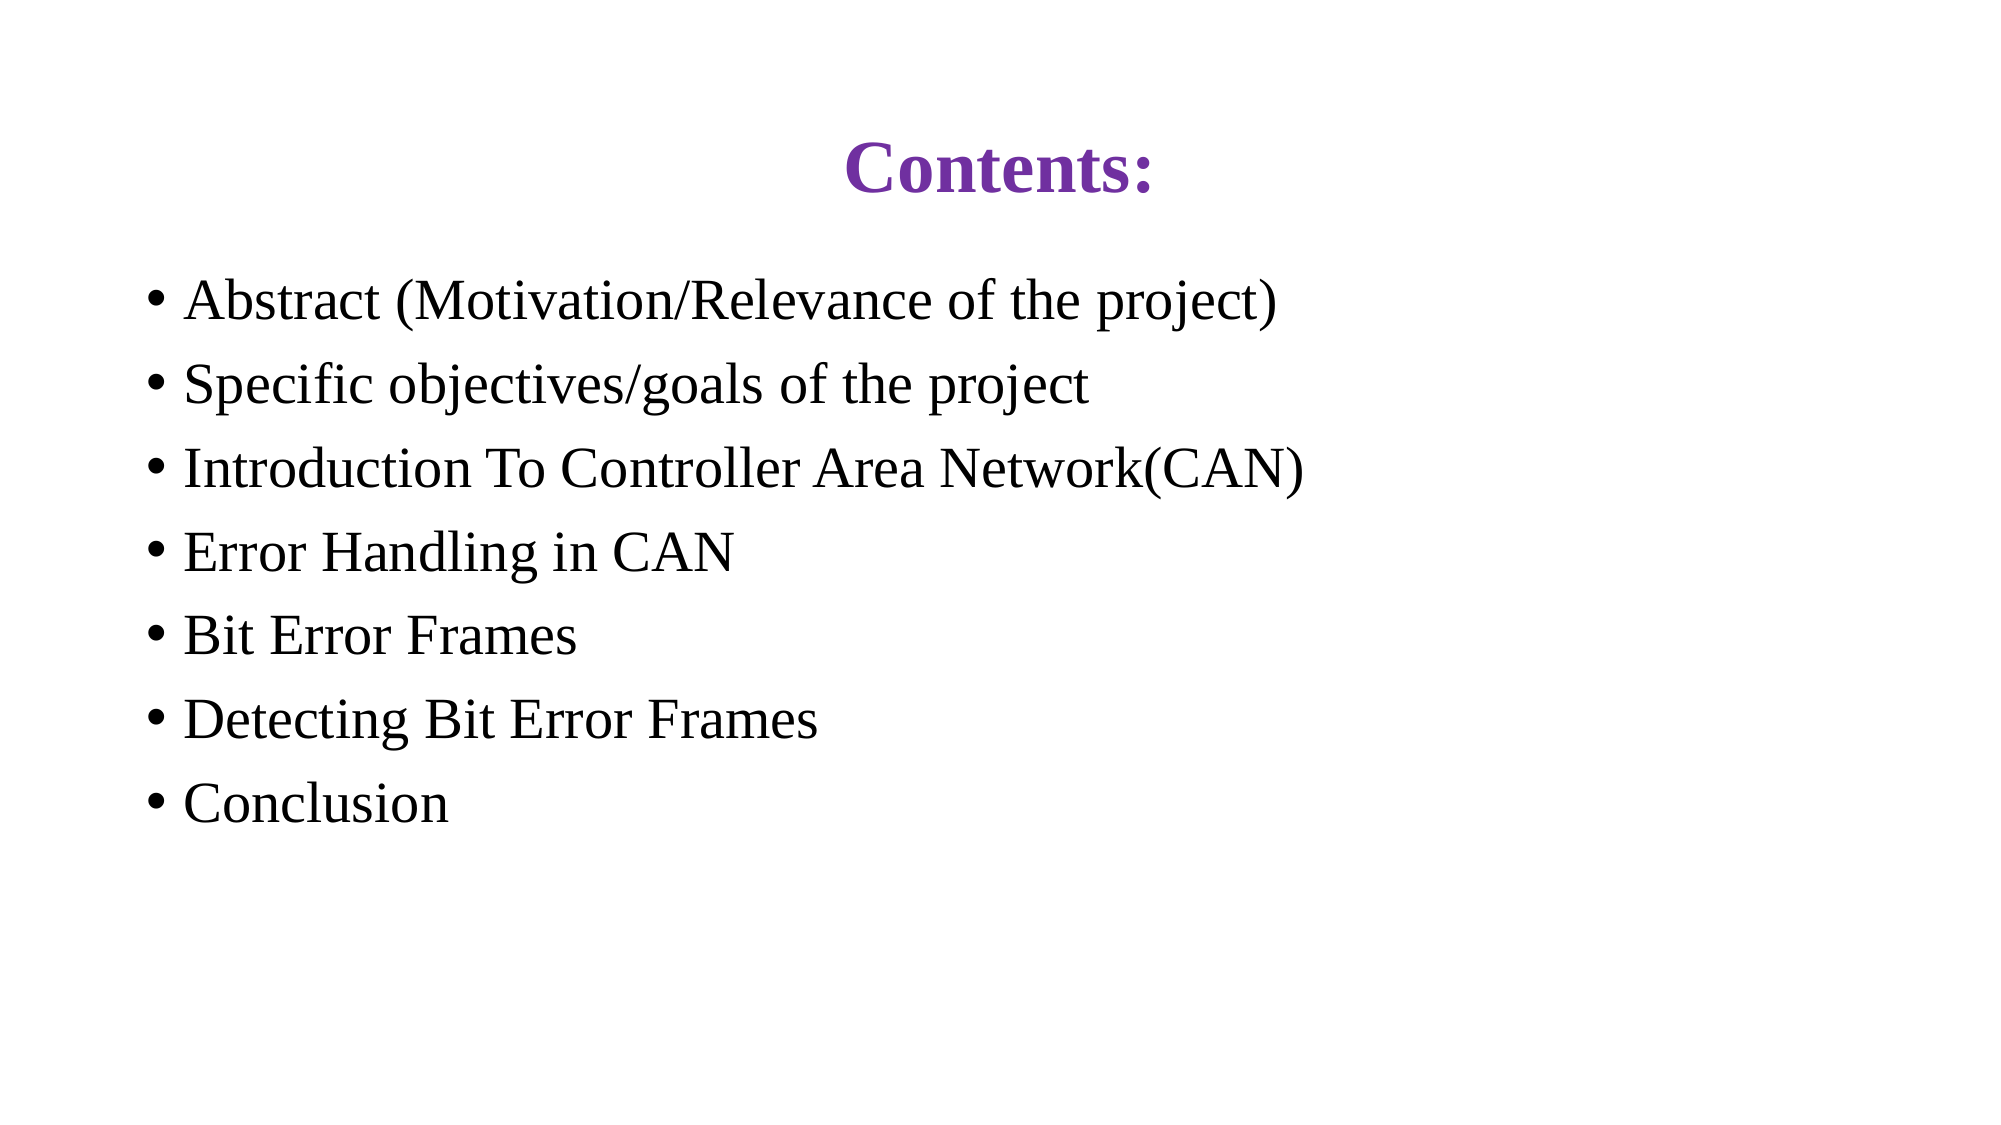

# Contents:
Abstract (Motivation/Relevance of the project)
Specific objectives/goals of the project
Introduction To Controller Area Network(CAN)
Error Handling in CAN
Bit Error Frames
Detecting Bit Error Frames
Conclusion